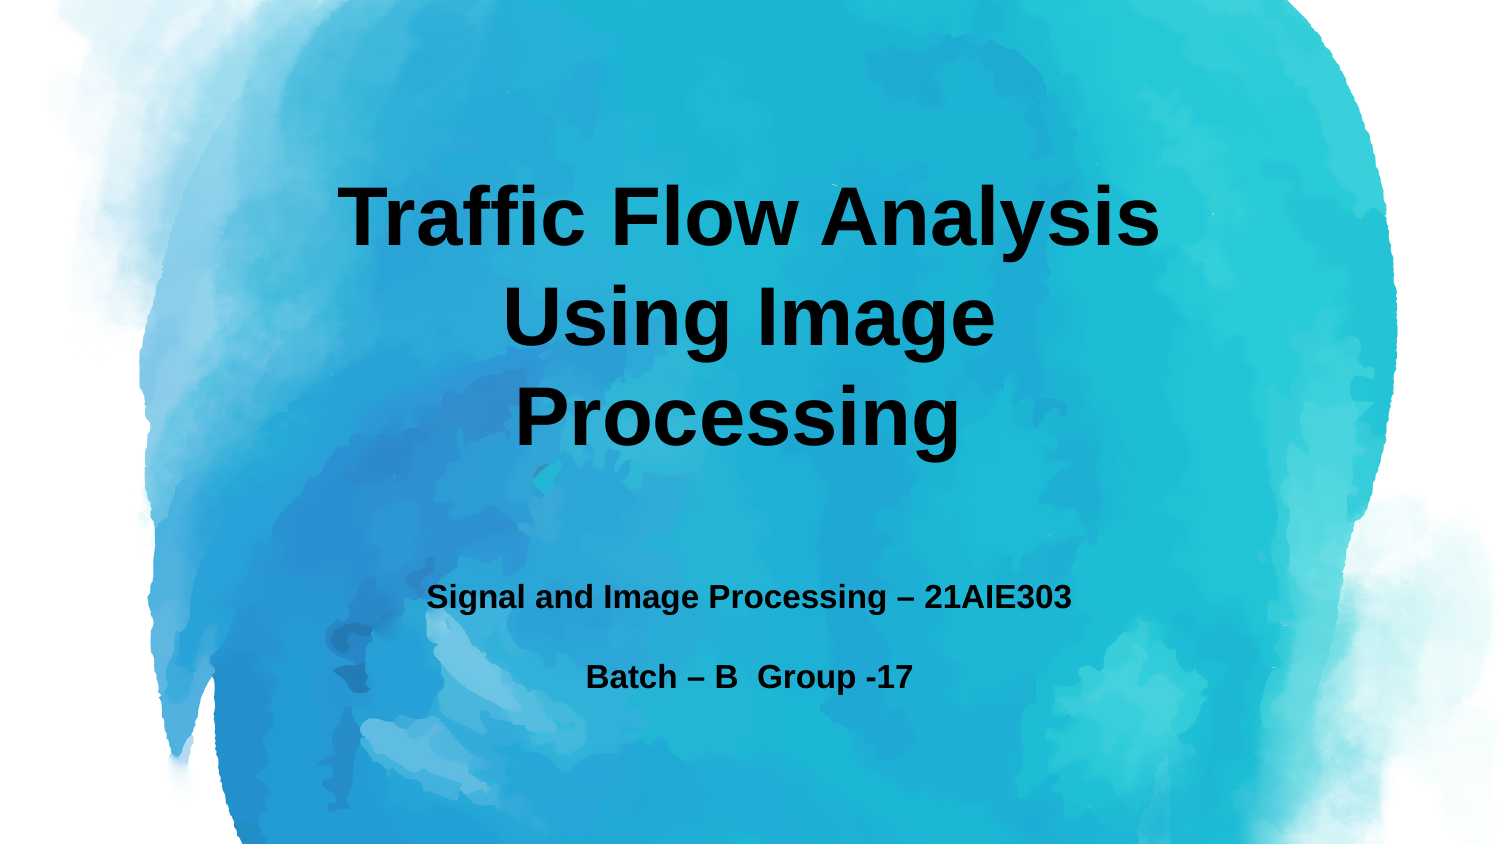

# Traffic Flow Analysis Using Image Processing
Signal and Image Processing – 21AIE303

Batch – B  Group -17